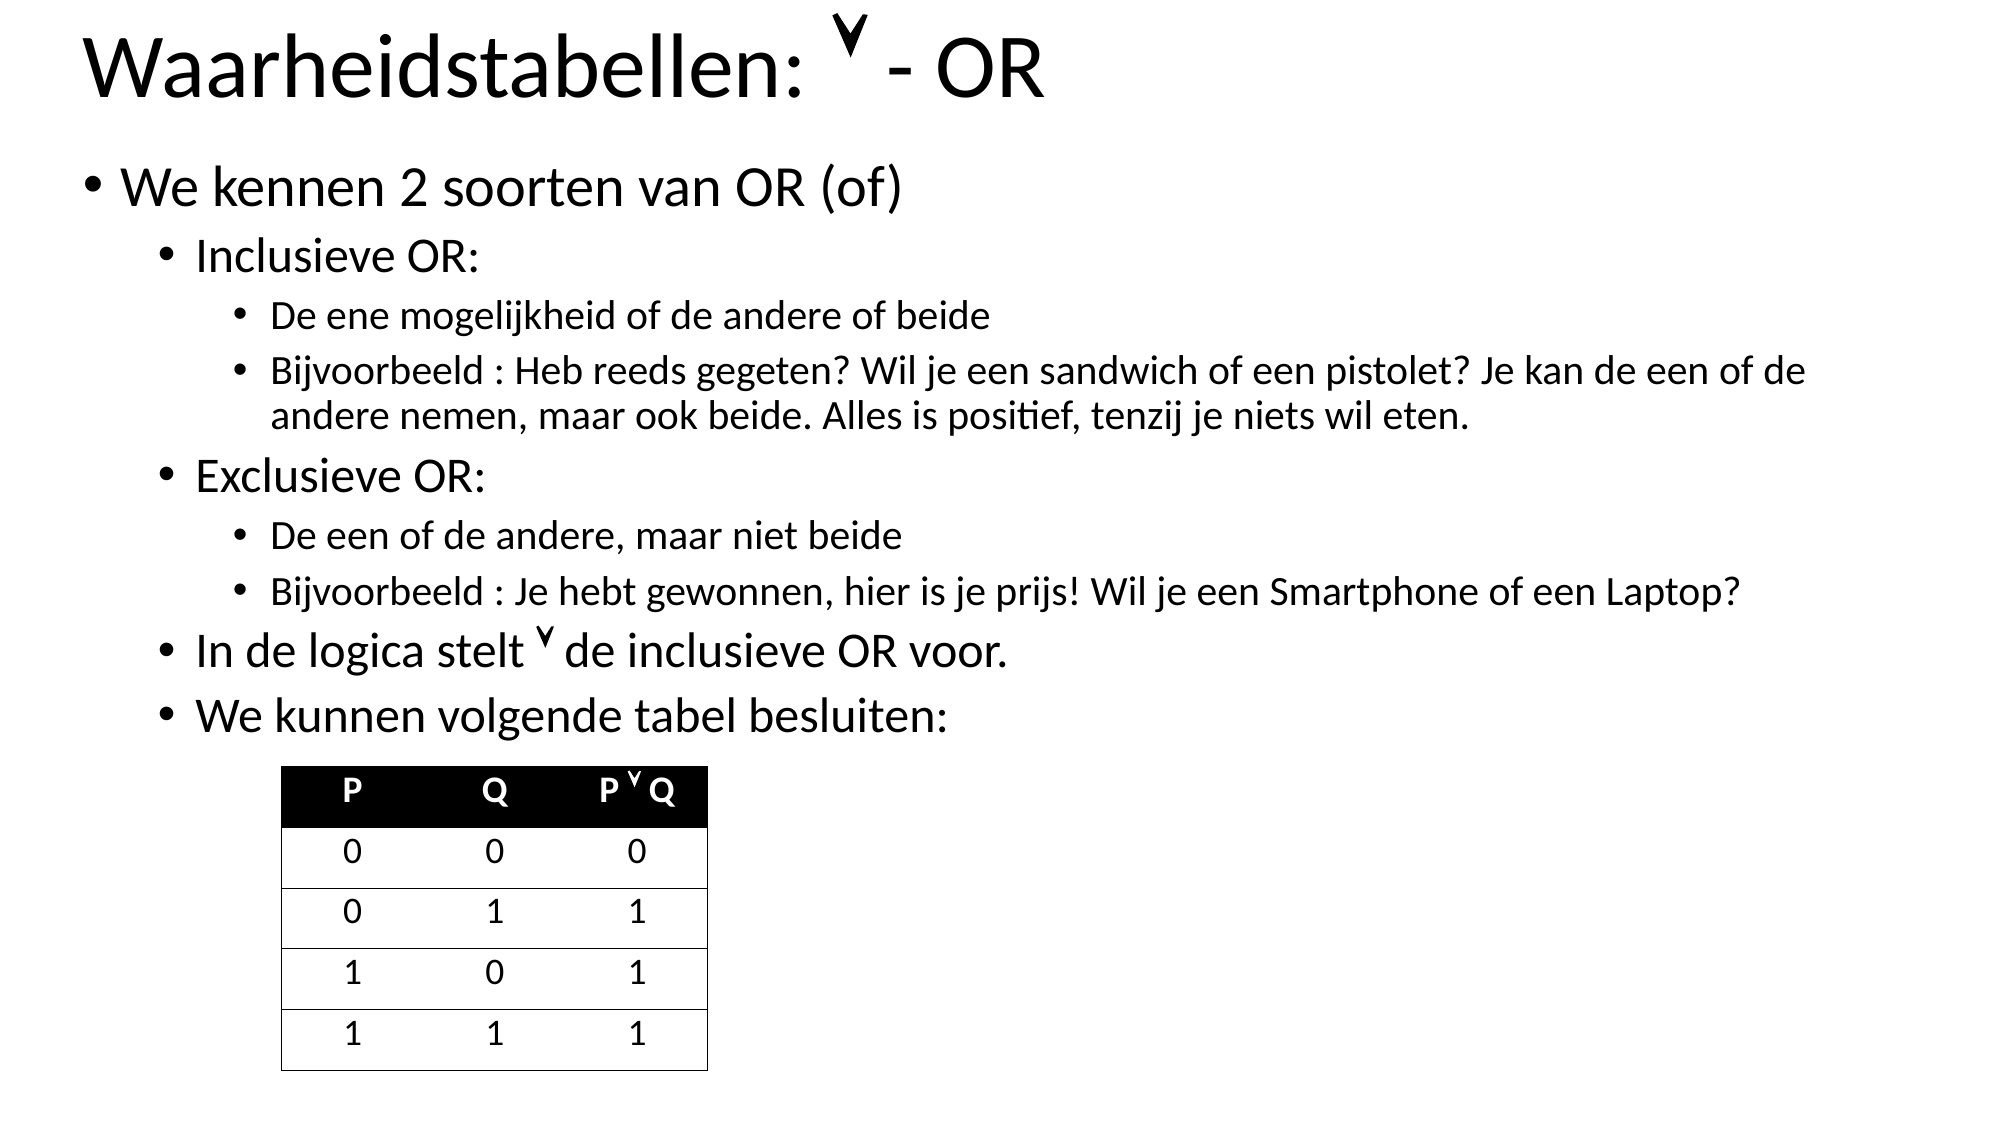

# Waarheidstabellen: 	∨ - OR
We kennen 2 soorten van OR (of)
Inclusieve OR:
De ene mogelijkheid of de andere of beide
Bijvoorbeeld : Heb reeds gegeten? Wil je een sandwich of een pistolet? Je kan de een of de andere nemen, maar ook beide. Alles is positief, tenzij je niets wil eten.
Exclusieve OR:
De een of de andere, maar niet beide
Bijvoorbeeld : Je hebt gewonnen, hier is je prijs! Wil je een Smartphone of een Laptop?
In de logica stelt ∨ de inclusieve OR voor.
We kunnen volgende tabel besluiten:

| P | Q | P ∨ Q |
| --- | --- | --- |
| 0 | 0 | 0 |
| 0 | 1 | 1 |
| 1 | 0 | 1 |
| 1 | 1 | 1 |